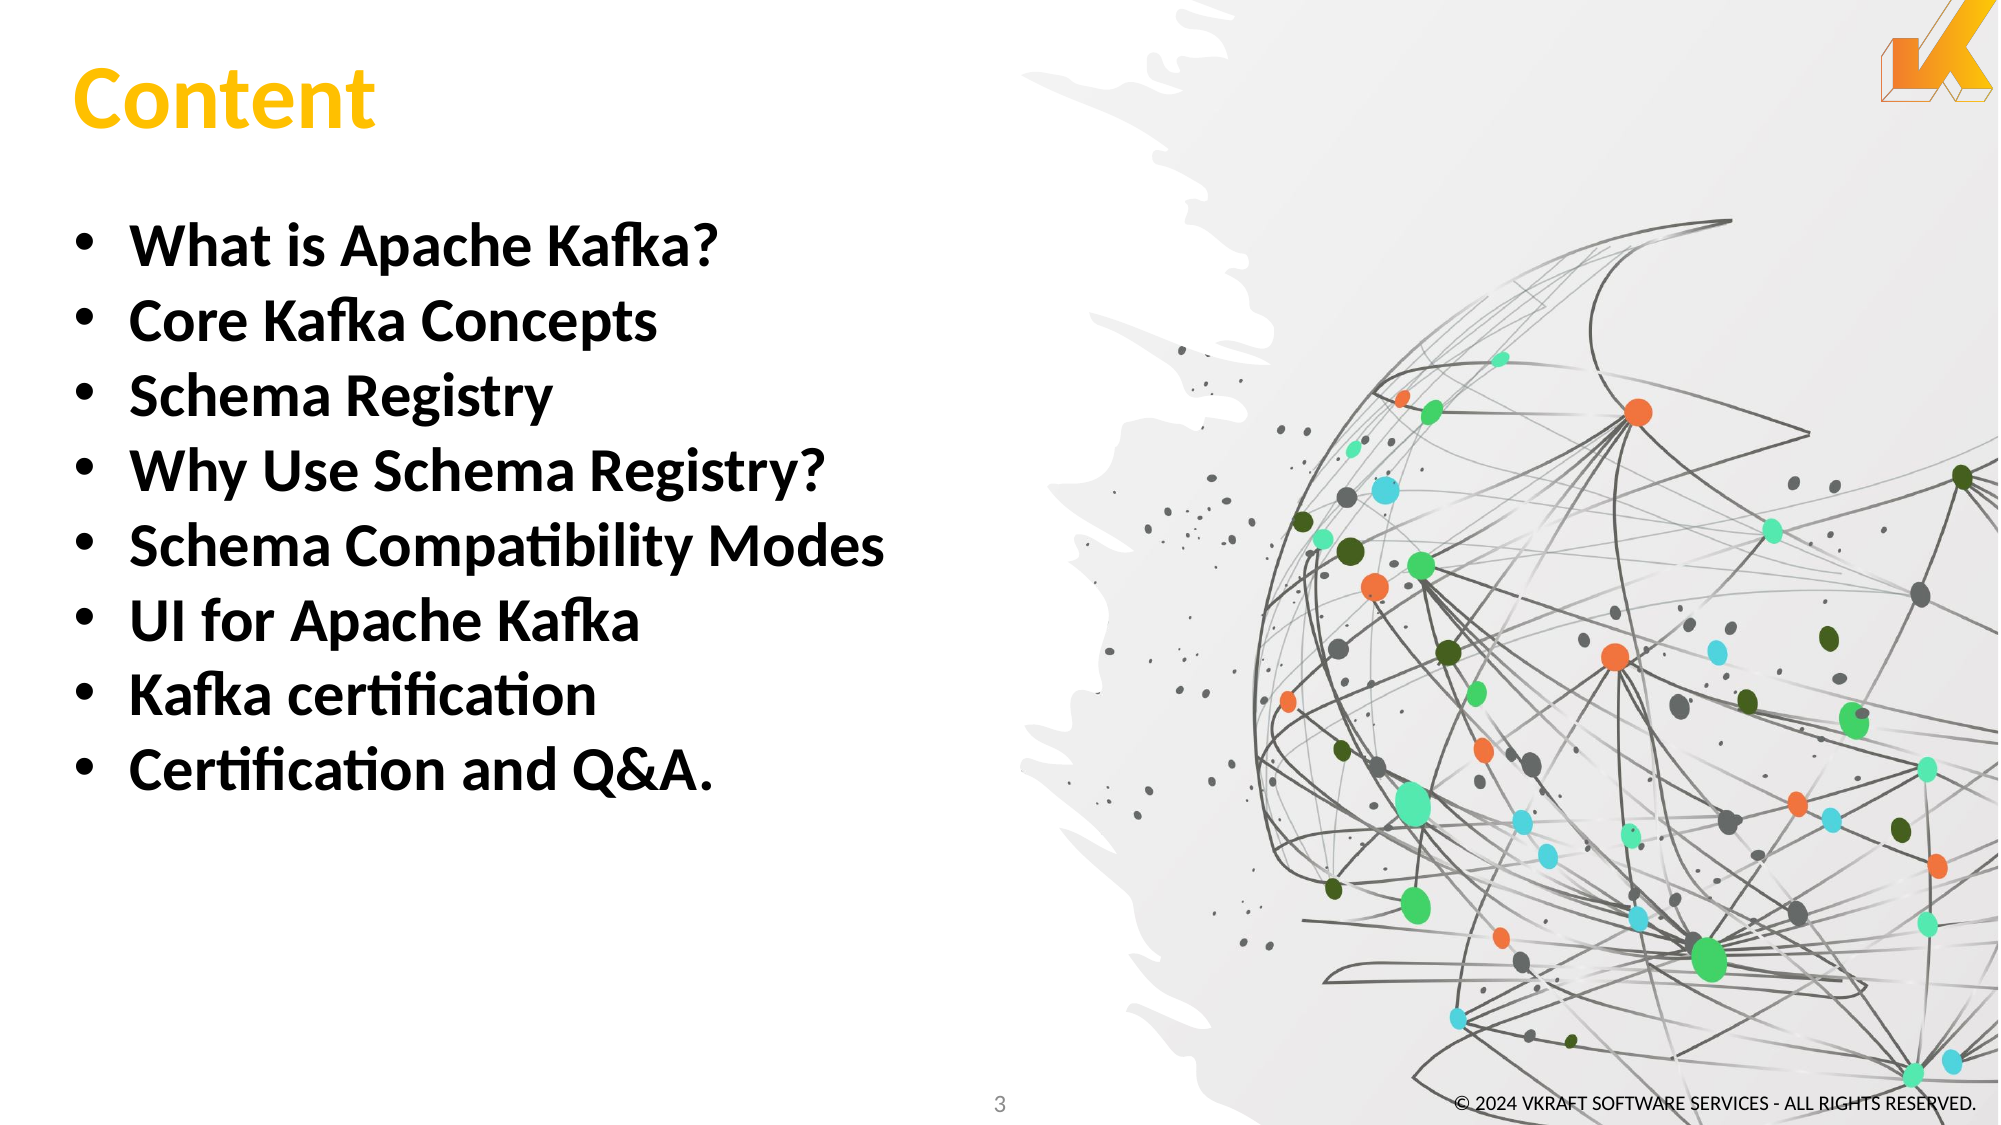

# Content
What is Apache Kafka?
Core Kafka Concepts
Schema Registry
Why Use Schema Registry?
Schema Compatibility Modes
UI for Apache Kafka
Kafka certification
Certification and Q&A.